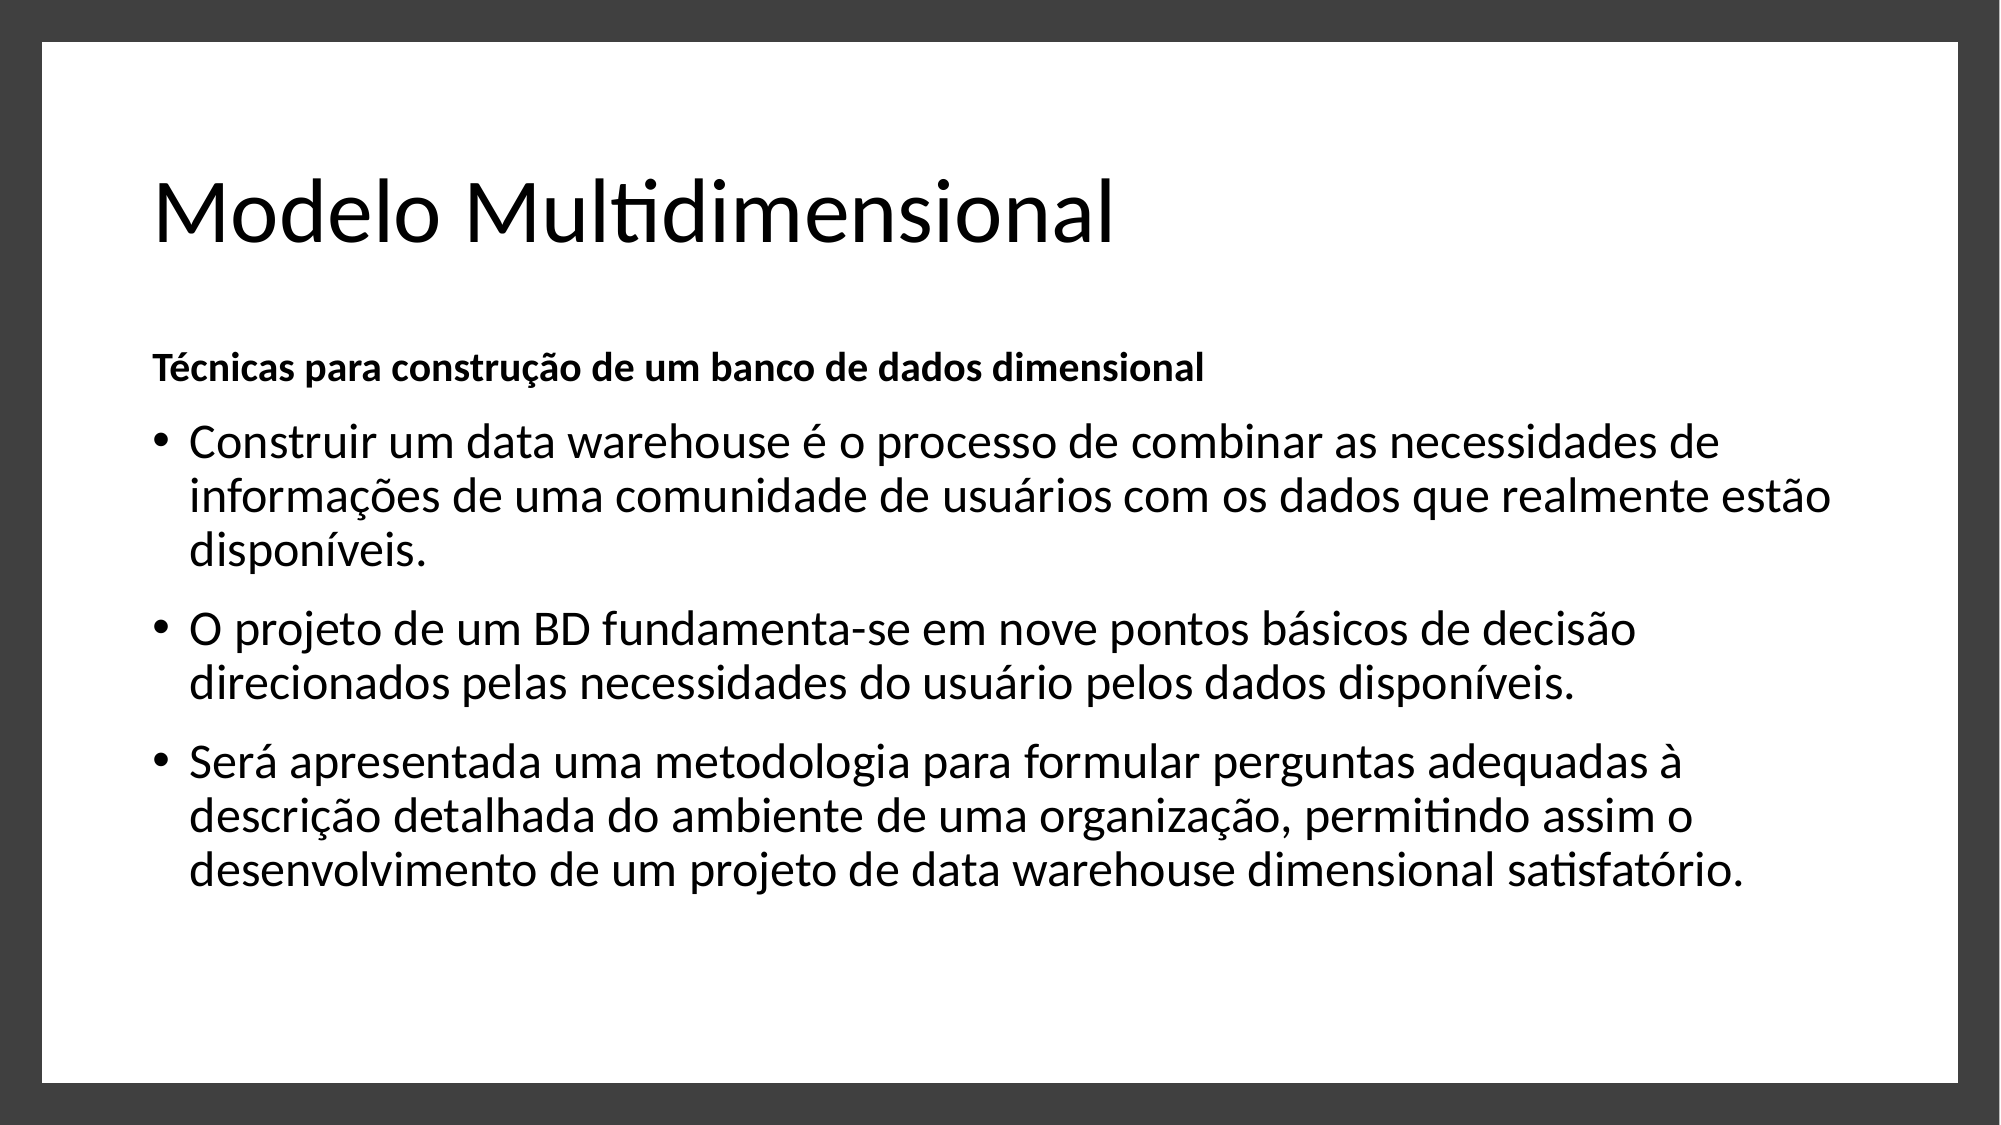

# Modelo Multidimensional
Técnicas para construção de um banco de dados dimensional
Construir um data warehouse é o processo de combinar as necessidades de informações de uma comunidade de usuários com os dados que realmente estão disponíveis.
O projeto de um BD fundamenta-se em nove pontos básicos de decisão direcionados pelas necessidades do usuário pelos dados disponíveis.
Será apresentada uma metodologia para formular perguntas adequadas à descrição detalhada do ambiente de uma organização, permitindo assim o desenvolvimento de um projeto de data warehouse dimensional satisfatório.